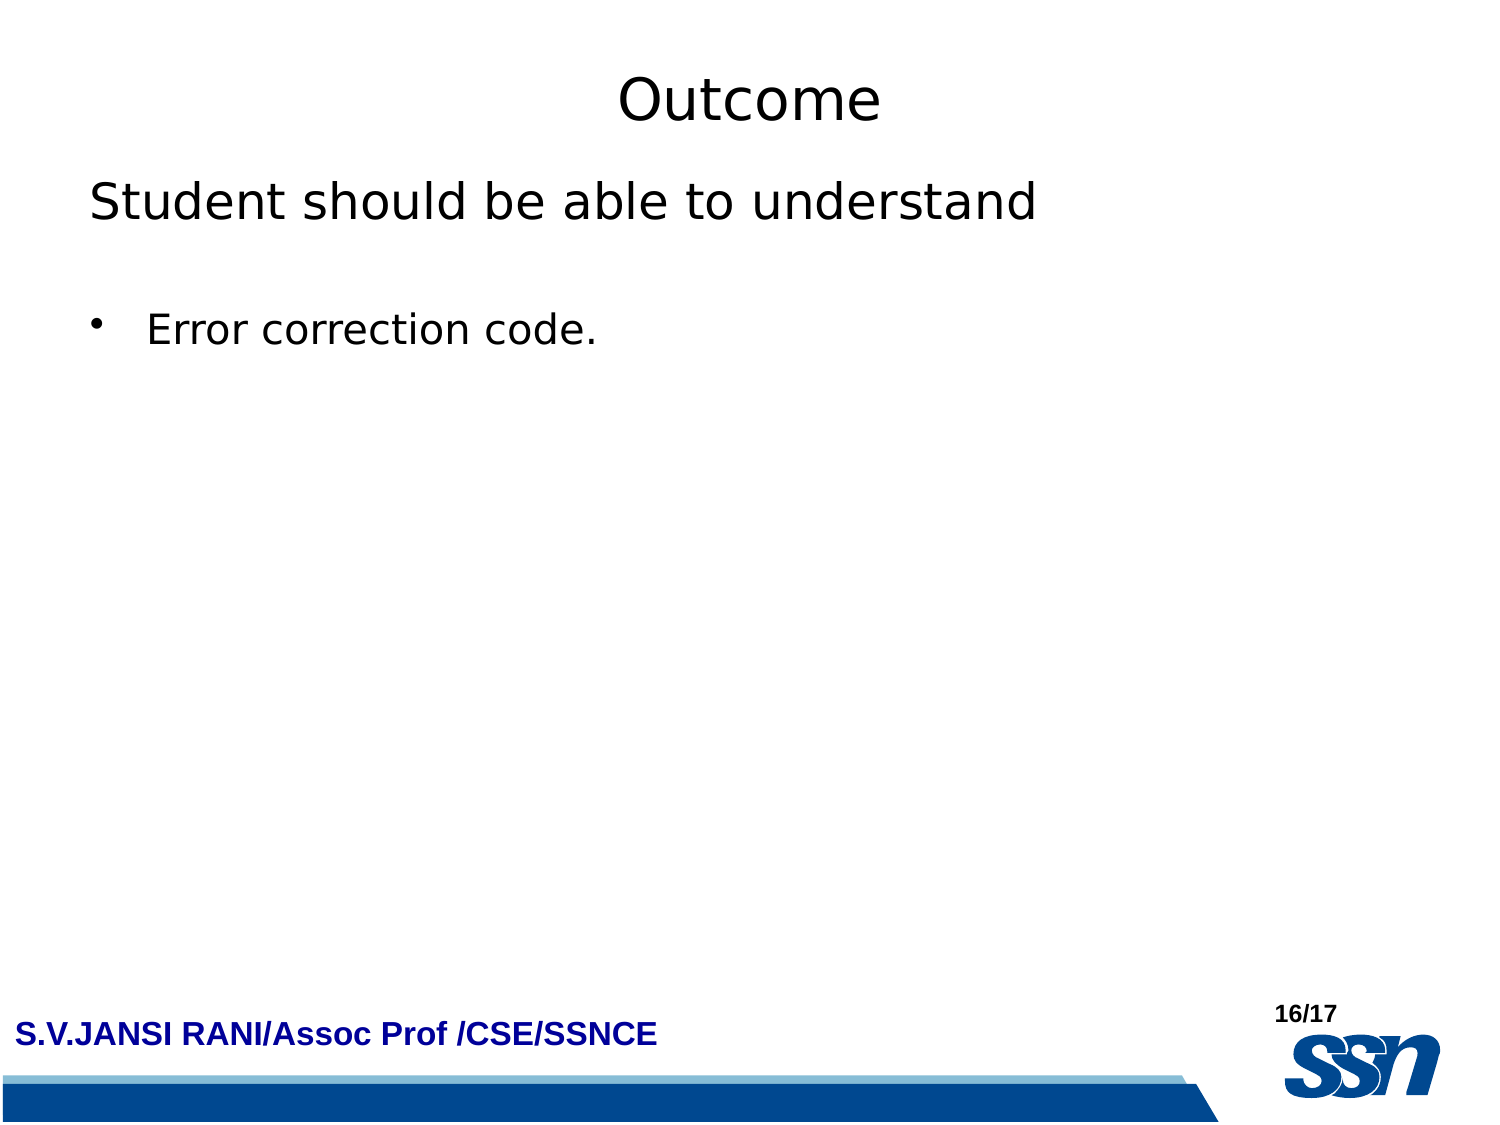

# Outcome
Student should be able to understand

Error correction code.